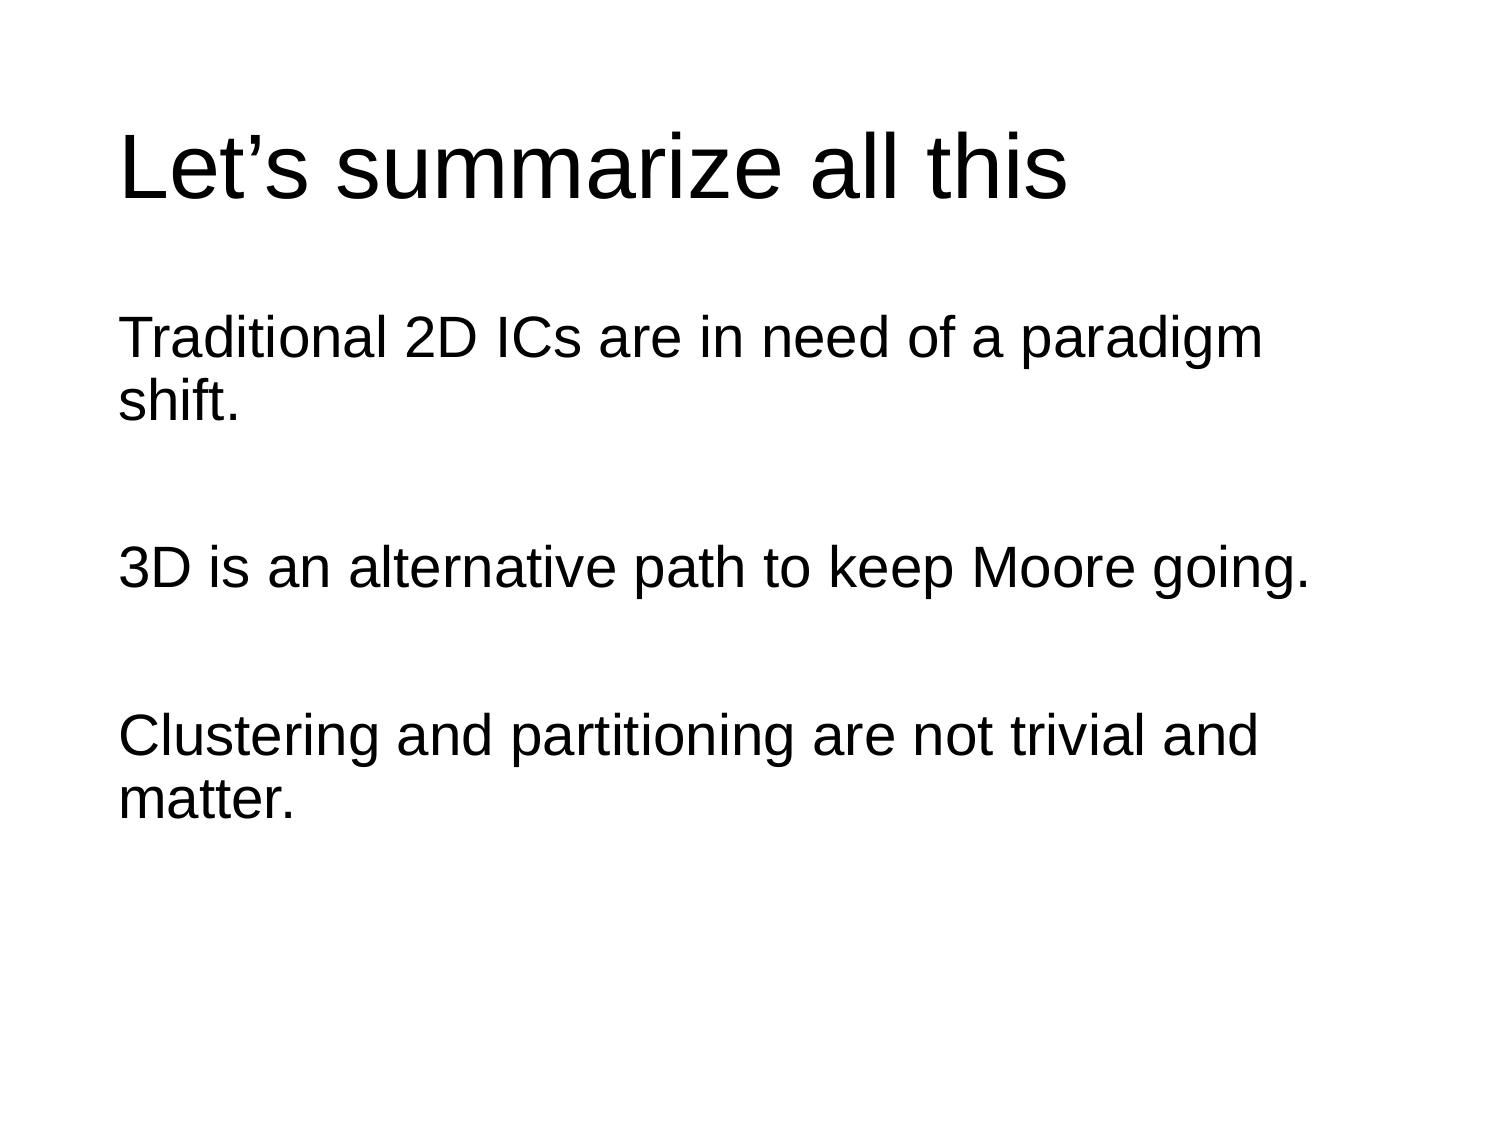

# Let’s summarize all this
Traditional 2D ICs are in need of a paradigm shift.

3D is an alternative path to keep Moore going.

Clustering and partitioning are not trivial and matter.